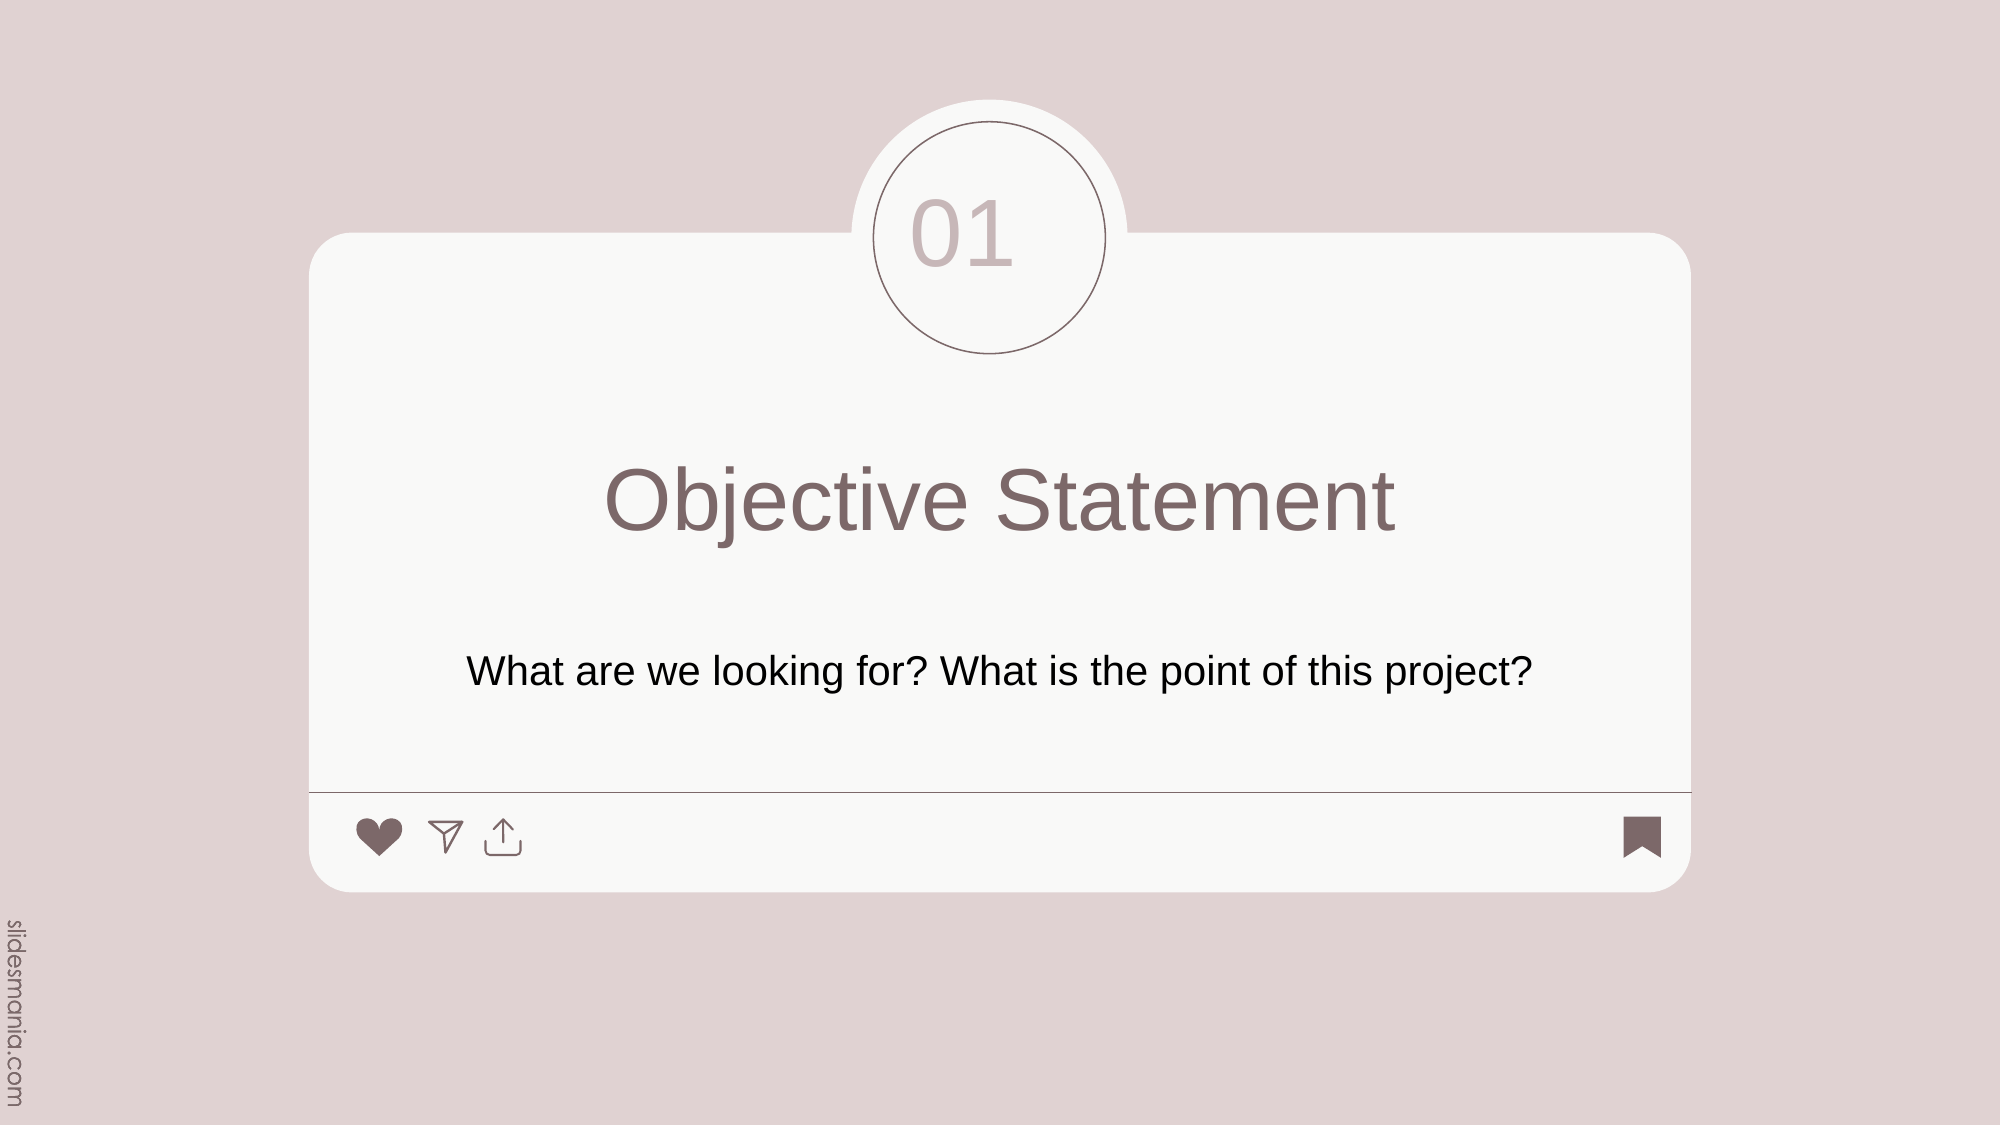

01
# Objective Statement
What are we looking for? What is the point of this project?